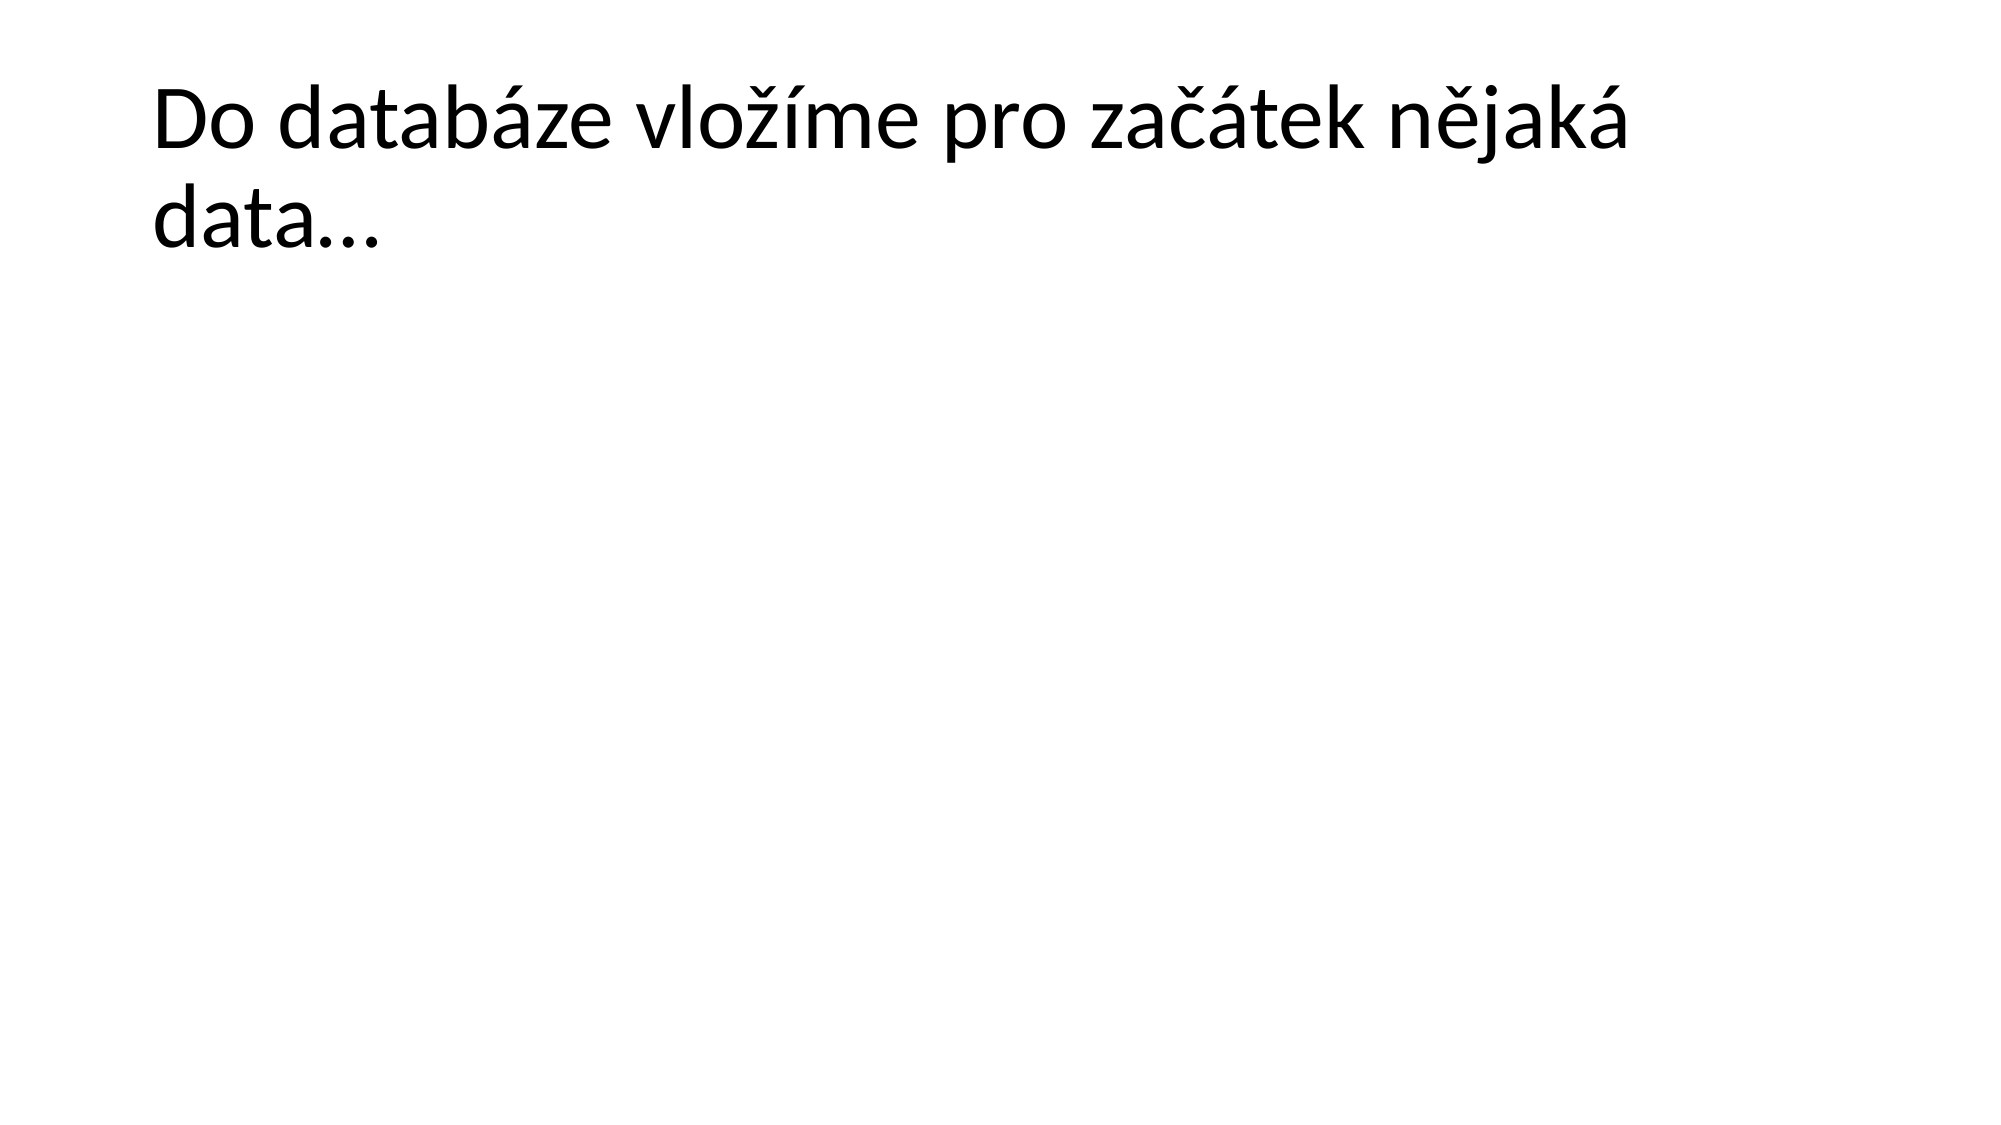

# Do databáze vložíme pro začátek nějaká data…